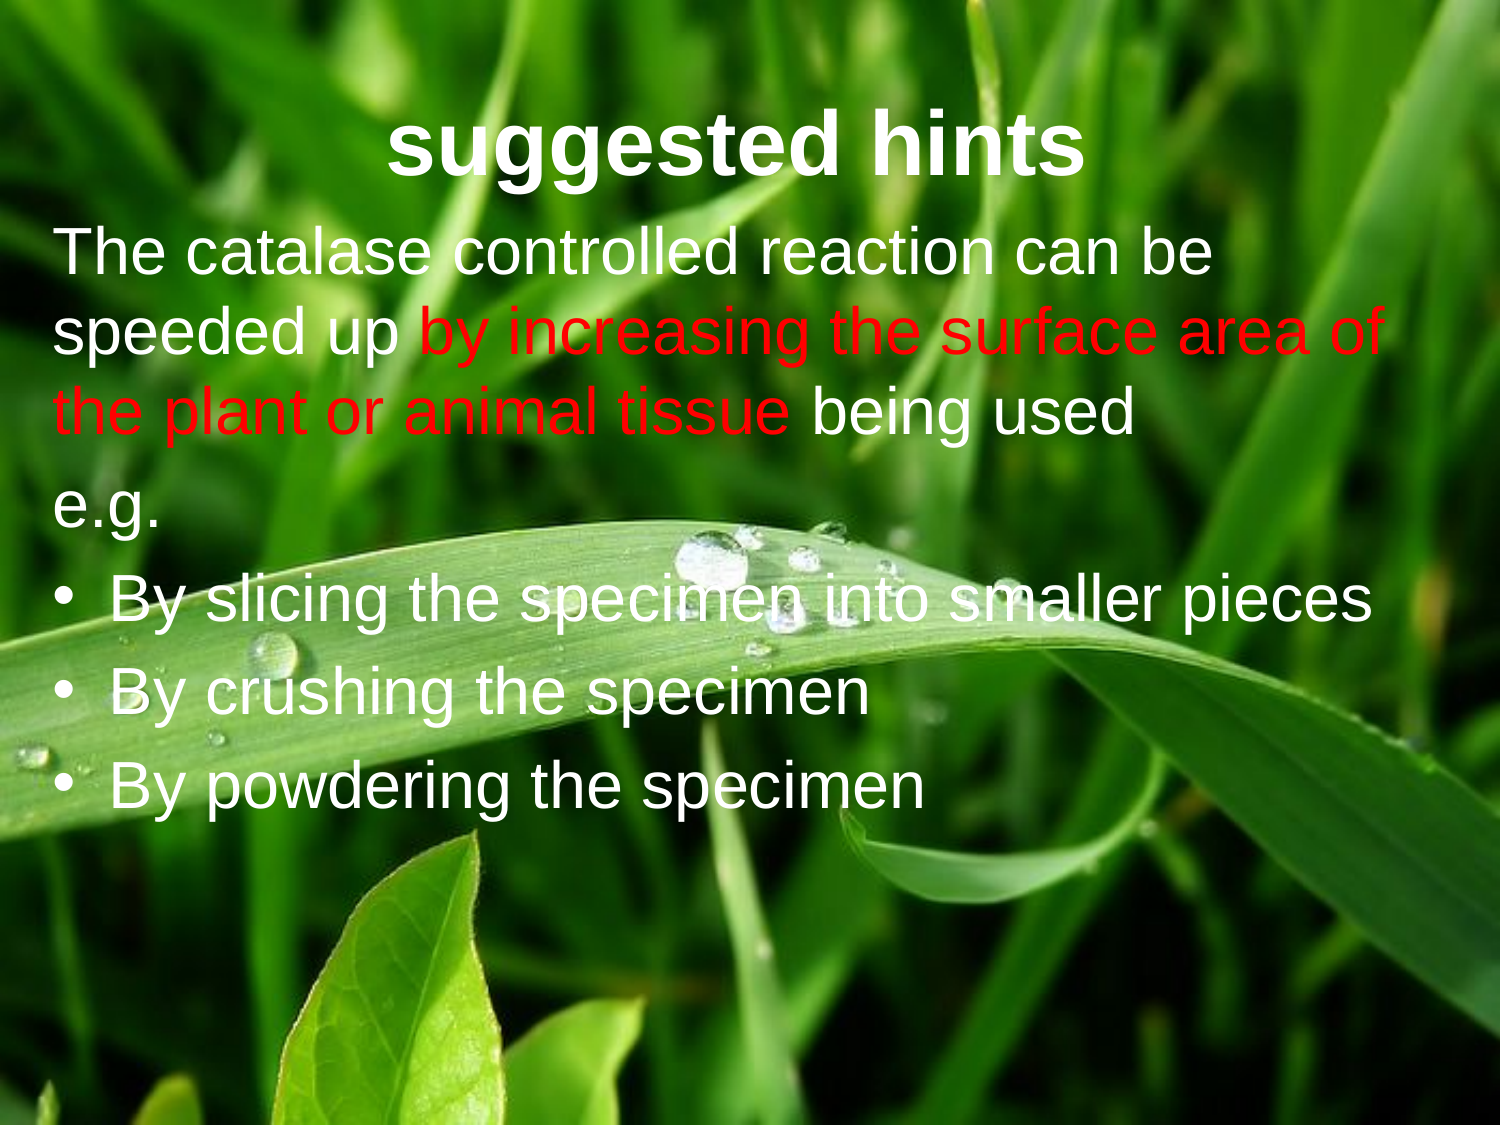

# suggested hints
The catalase controlled reaction can be speeded up by increasing the surface area of the plant or animal tissue being used
e.g.
By slicing the specimen into smaller pieces
By crushing the specimen
By powdering the specimen